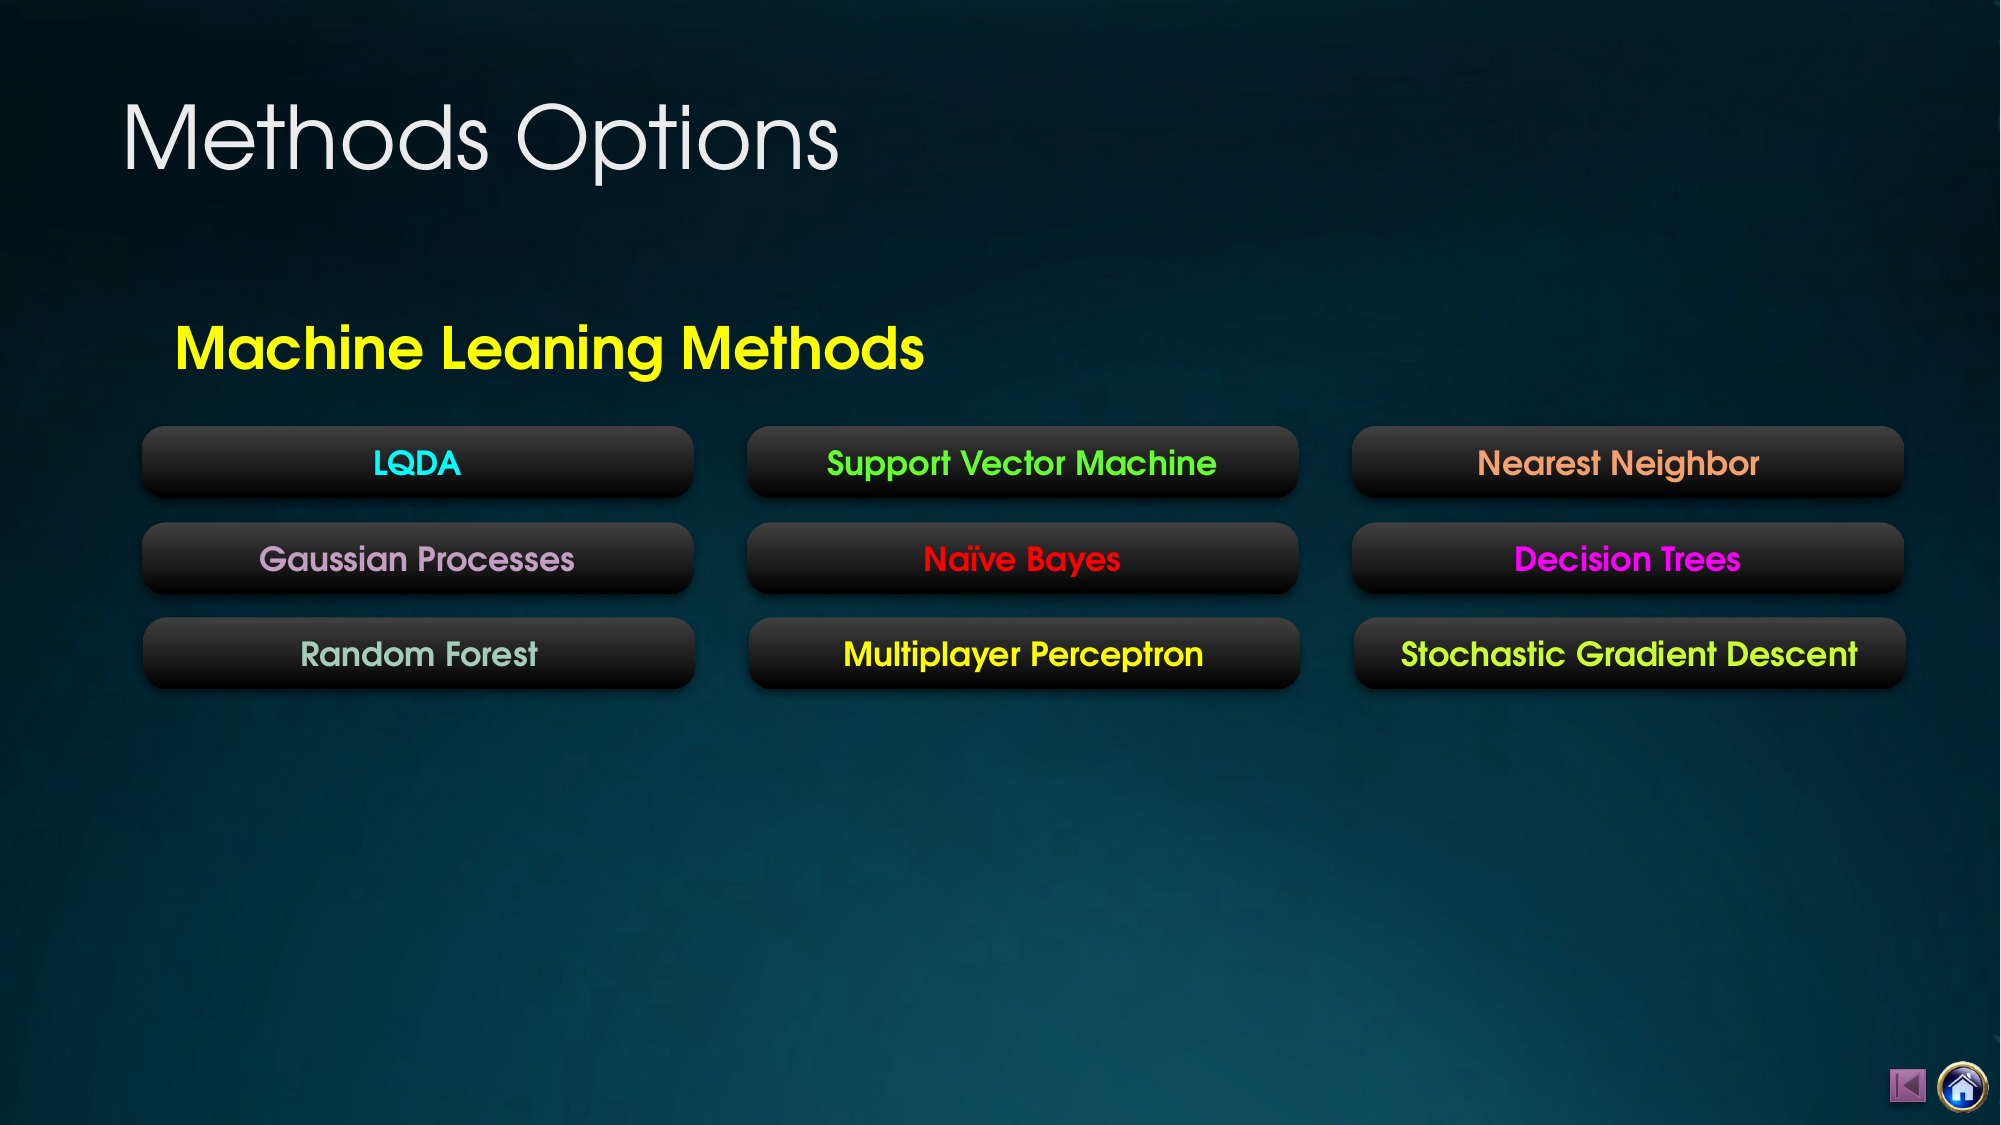

# Methods Options
Machine Leaning Methods

LQDA
Support Vector Machine
Nearest Neighbor
Gaussian Processes
Naïve Bayes
Decision Trees
Random Forest
Multiplayer Perceptron
Stochastic Gradient Descent